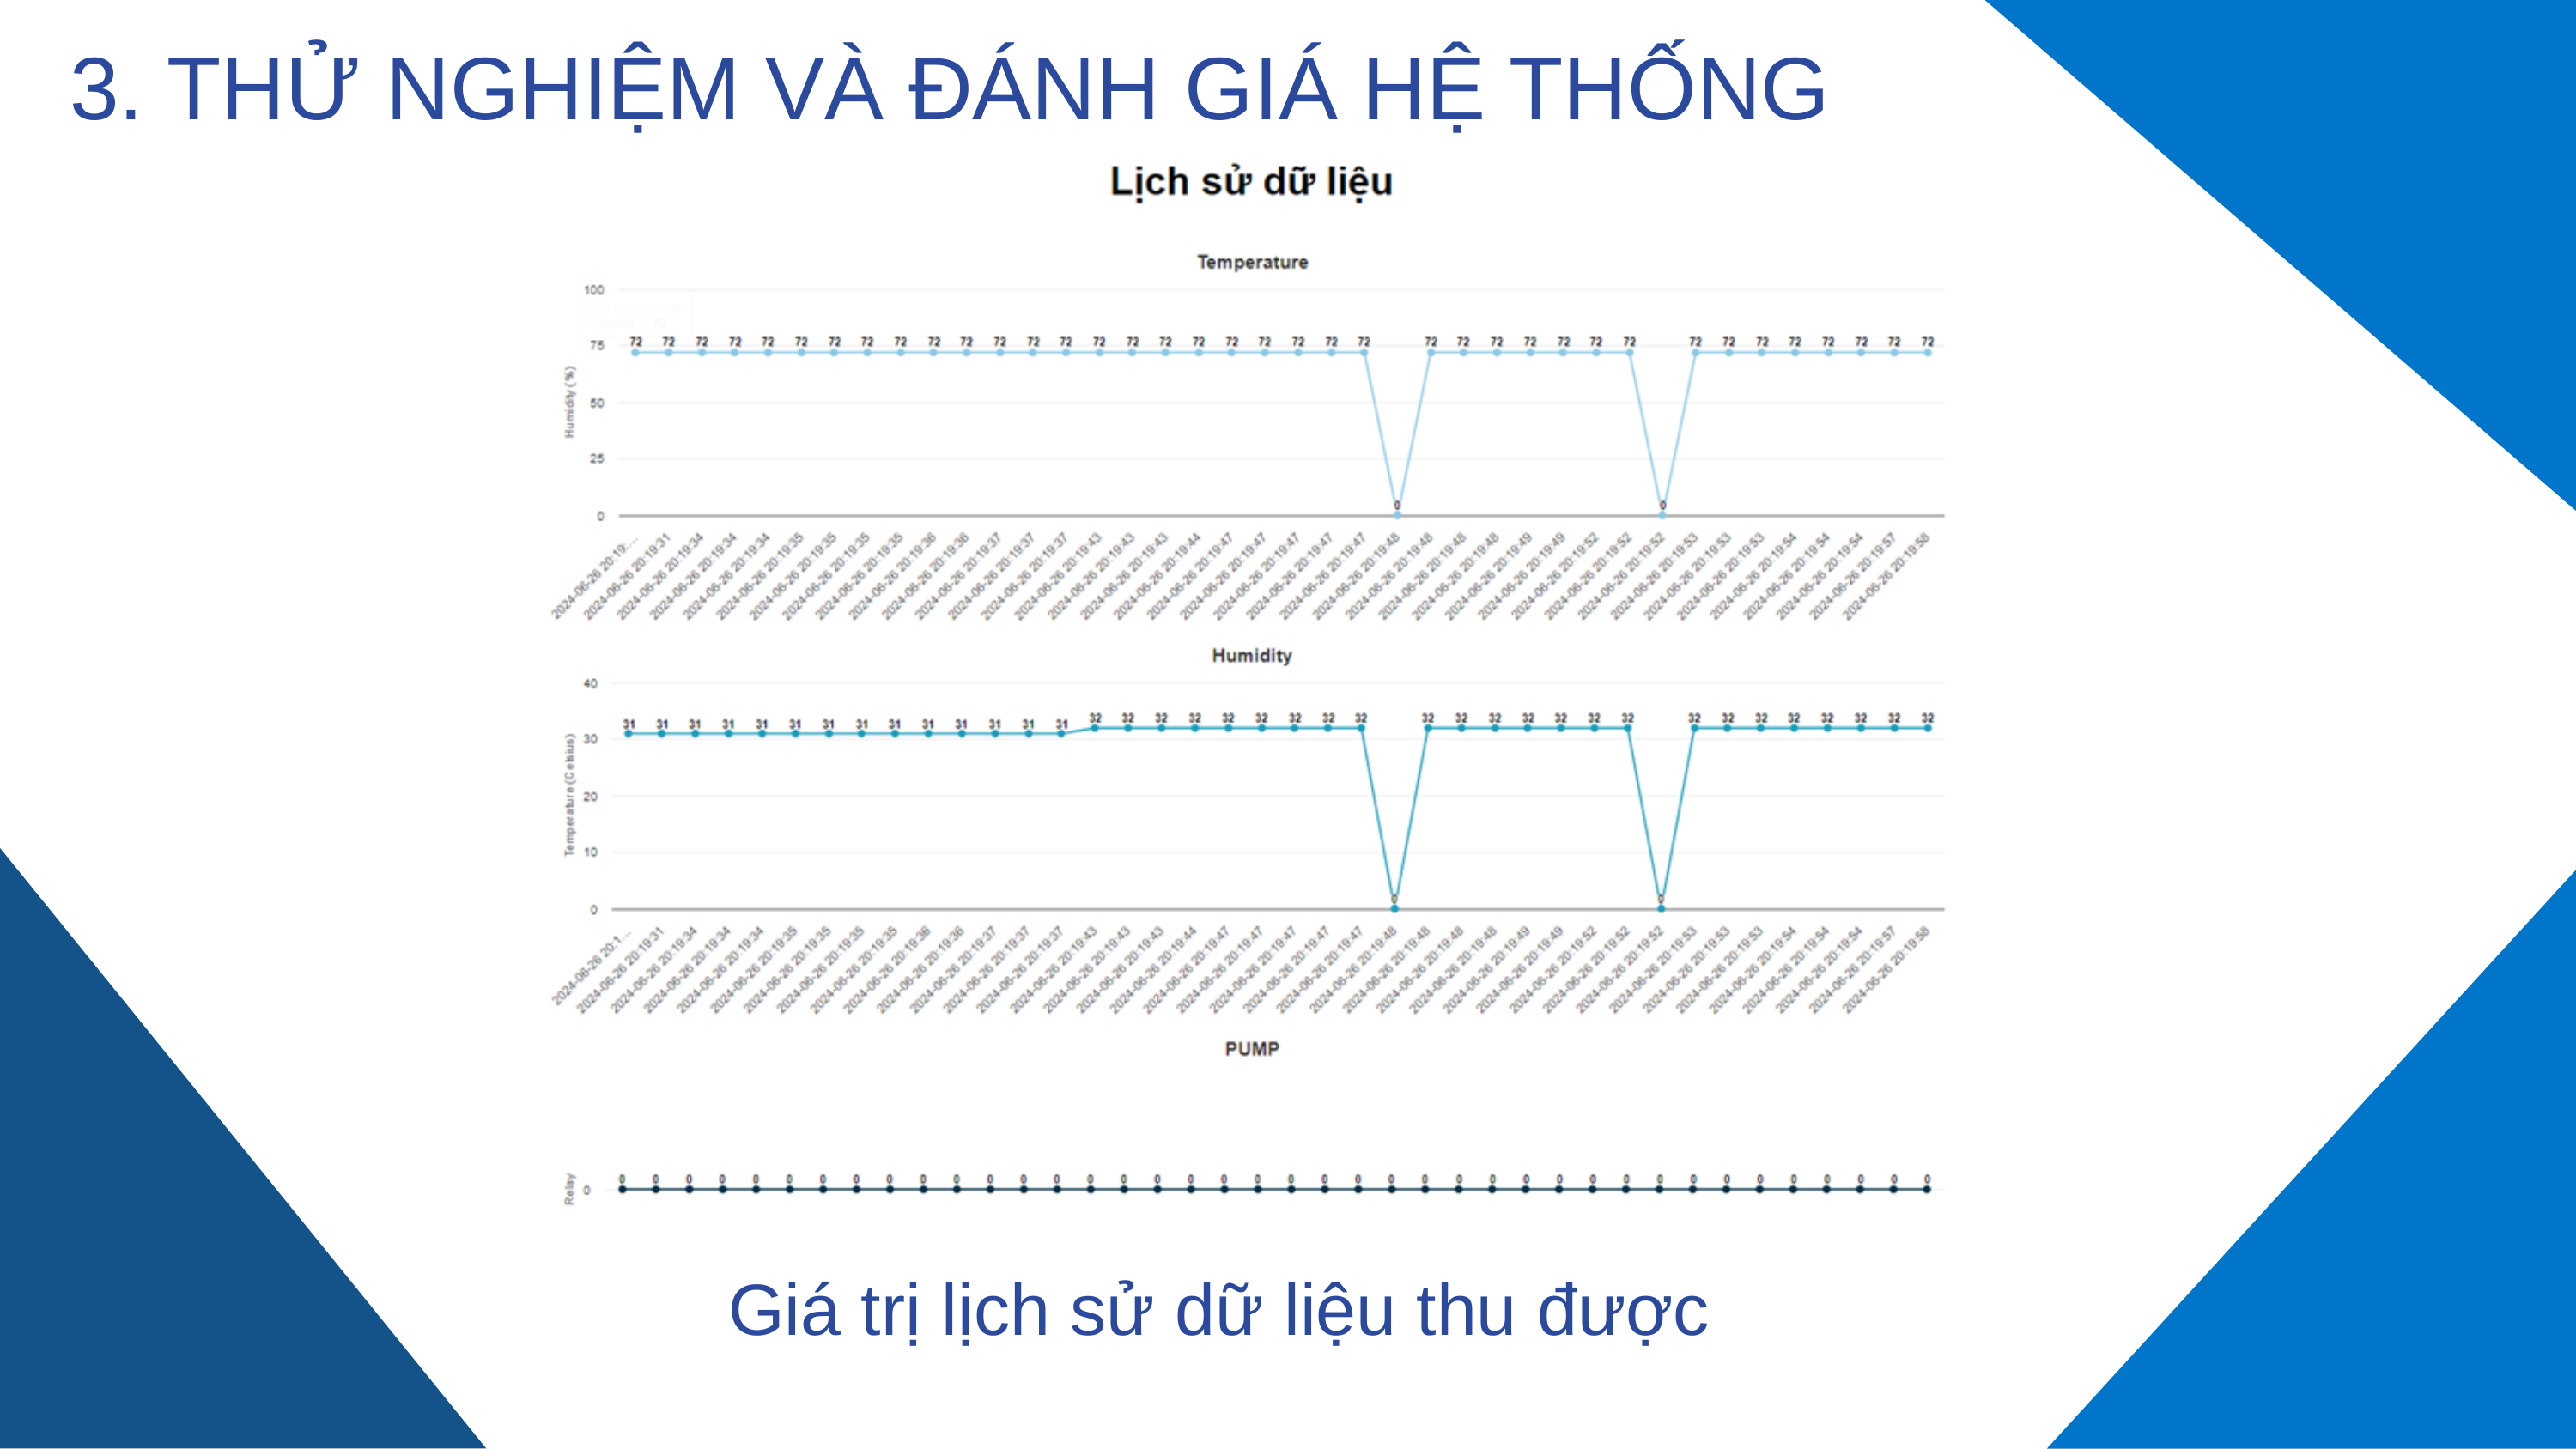

3. THỬ NGHIỆM VÀ ĐÁNH GIÁ HỆ THỐNG

Giá trị lịch sử dữ liệu thu được